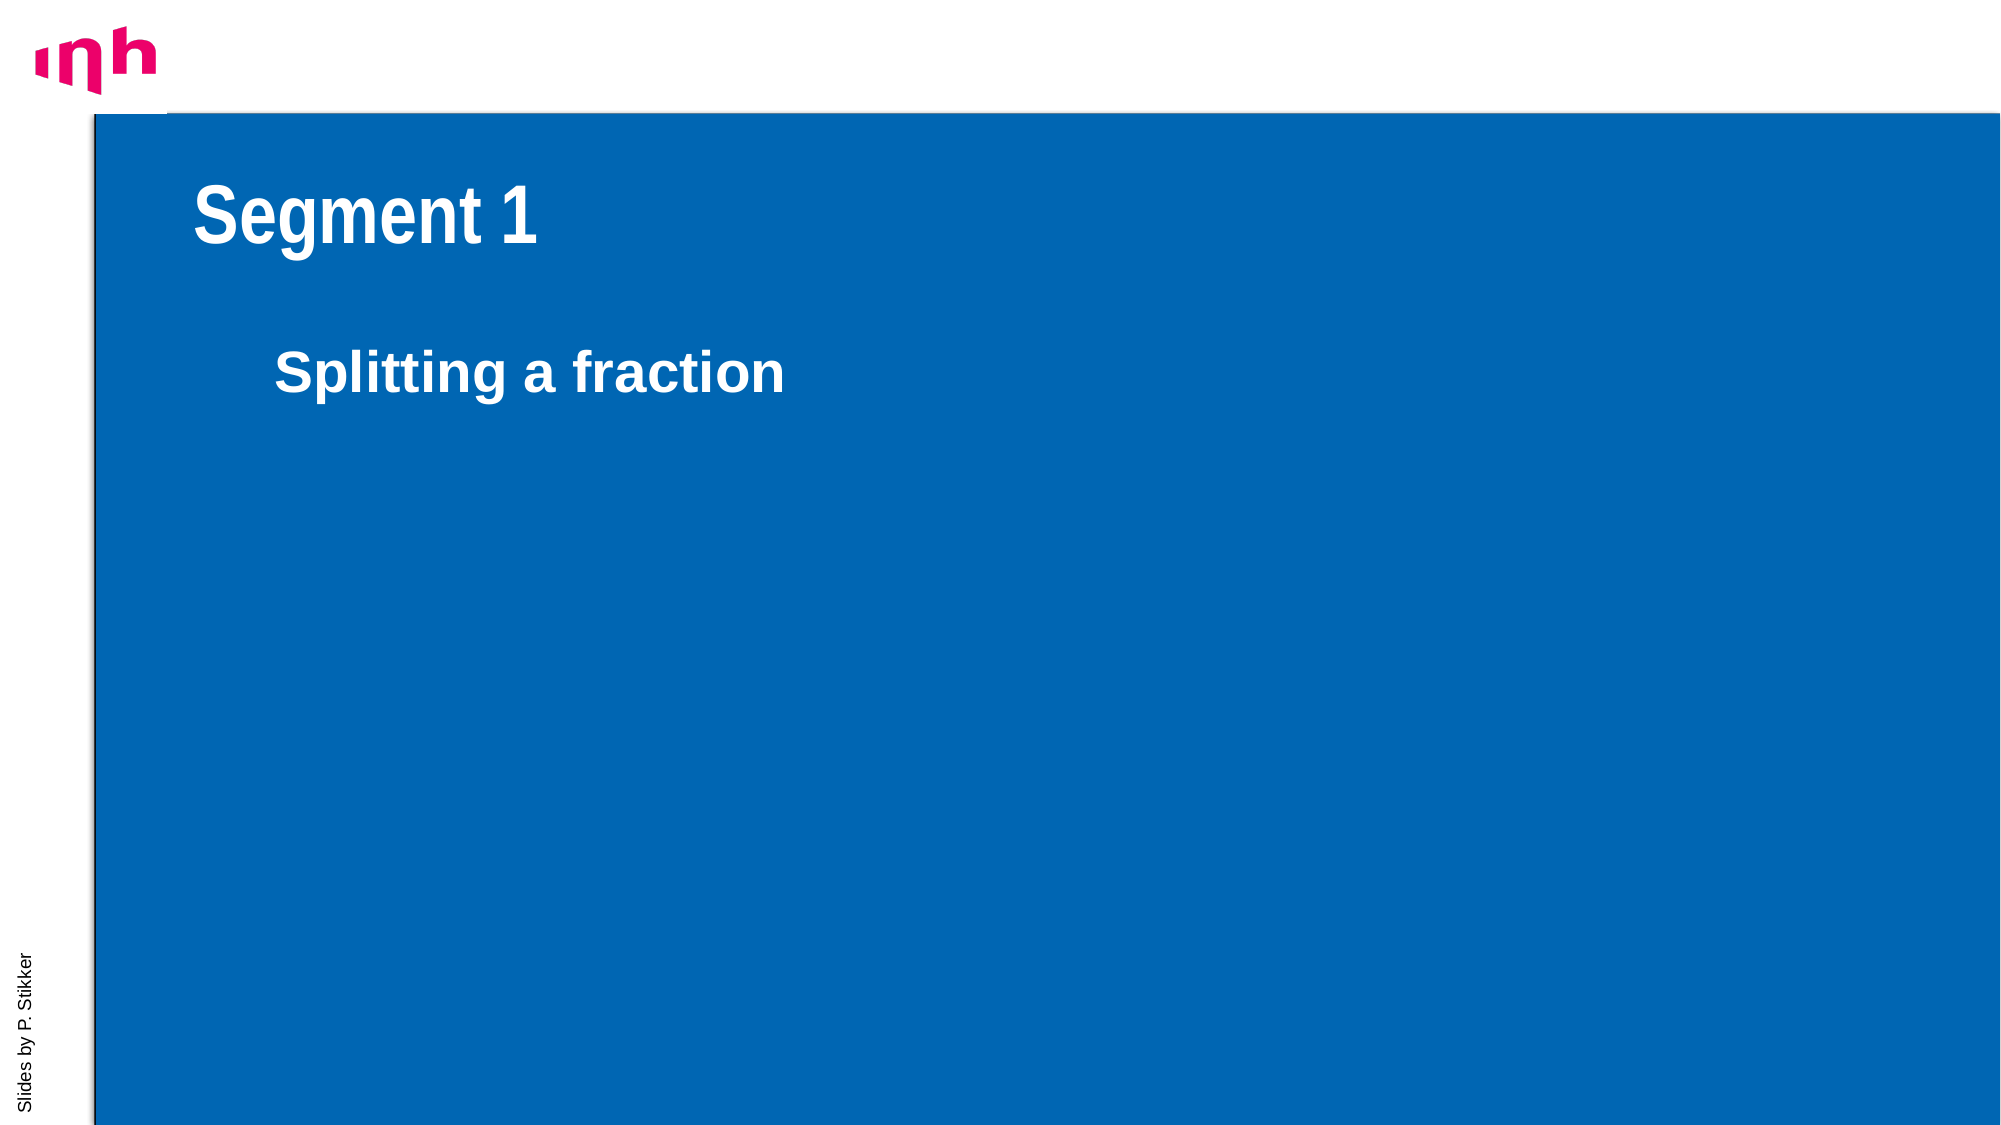

# Segment 1
Splitting a fraction
5